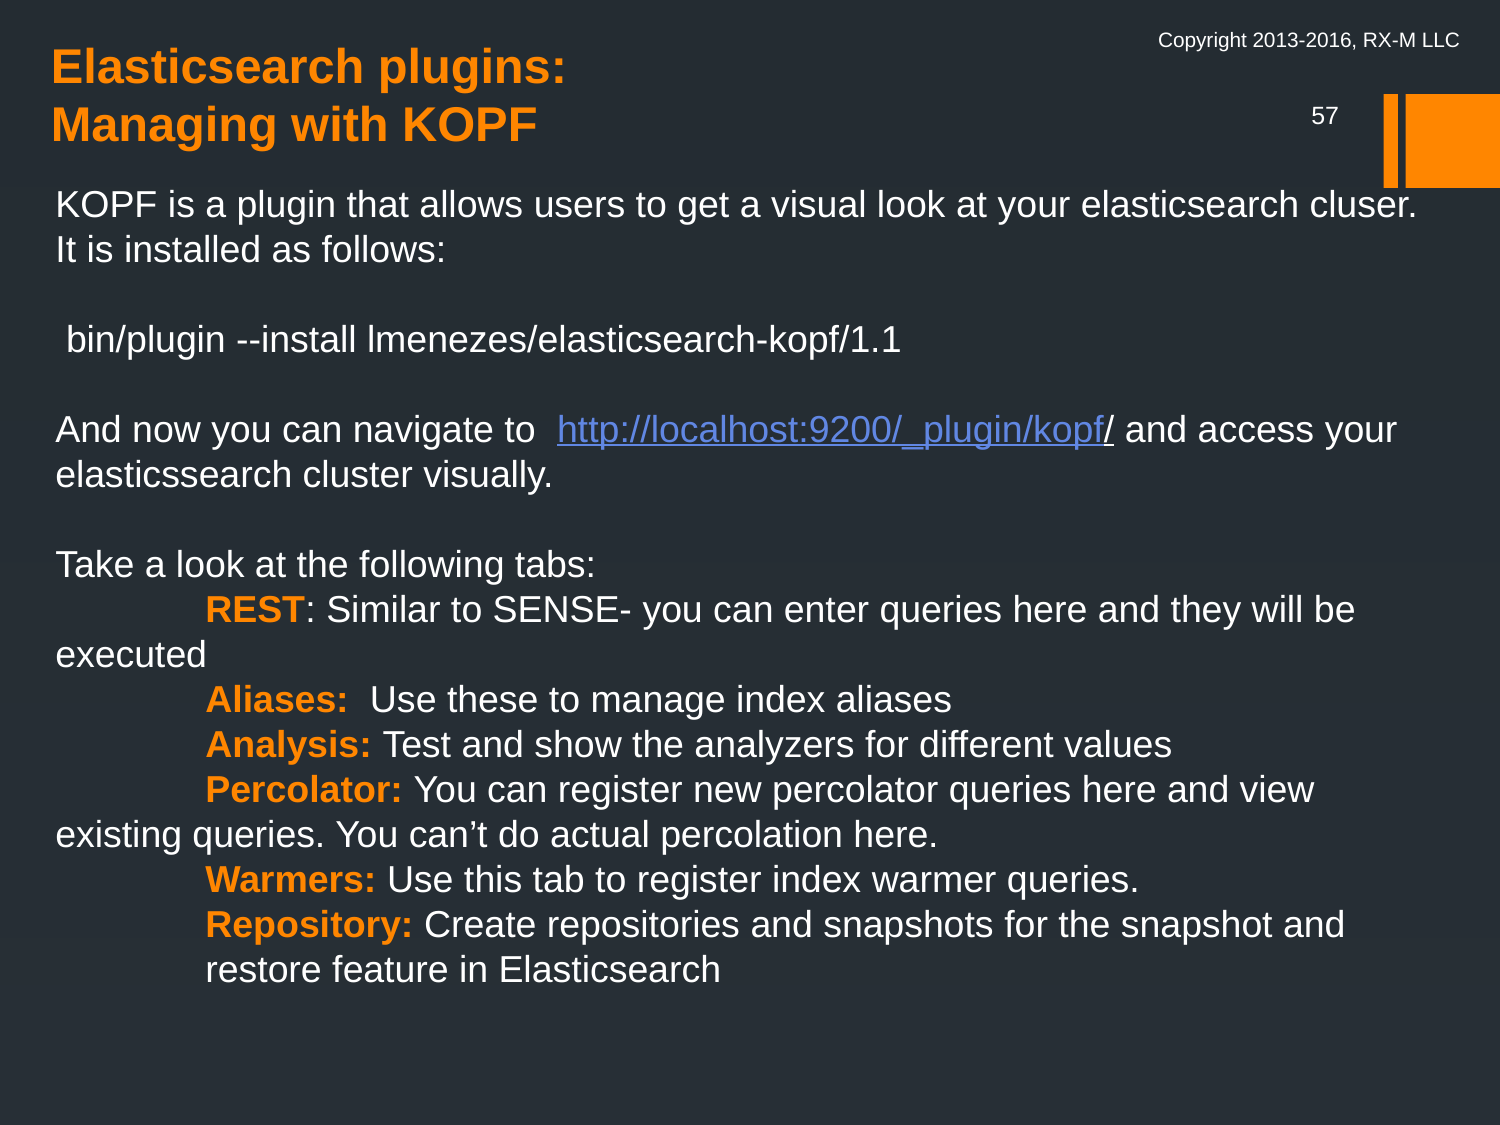

# Elasticsearch plugins: Managing with KOPF
Copyright 2013-2016, RX-M LLC
57
KOPF is a plugin that allows users to get a visual look at your elasticsearch cluser.
It is installed as follows:
 bin/plugin --install lmenezes/elasticsearch-kopf/1.1

And now you can navigate to  http://localhost:9200/_plugin/kopf/ and access your elasticssearch cluster visually.

Take a look at the following tabs:
	REST: Similar to SENSE- you can enter queries here and they will be executed
	Aliases:  Use these to manage index aliases
	Analysis: Test and show the analyzers for different values
	Percolator: You can register new percolator queries here and view 	existing queries. You can’t do actual percolation here.
	Warmers: Use this tab to register index warmer queries.
	Repository: Create repositories and snapshots for the snapshot and 		restore feature in Elasticsearch